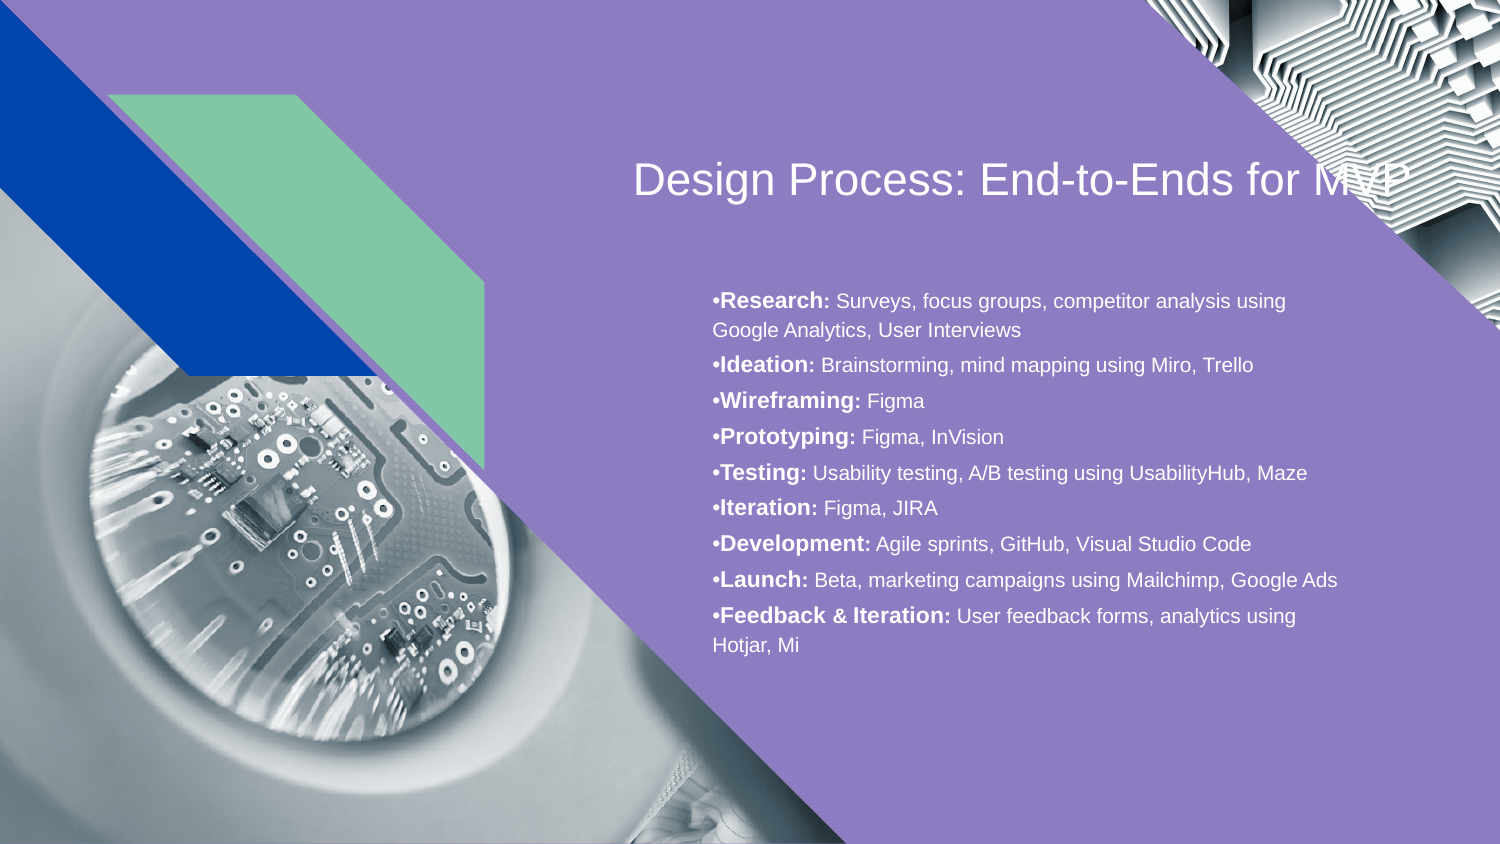

# Design Process: End-to-Ends for MVP
•Research: Surveys, focus groups, competitor analysis using Google Analytics, User Interviews
•Ideation: Brainstorming, mind mapping using Miro, Trello
•Wireframing: Figma
•Prototyping: Figma, InVision
•Testing: Usability testing, A/B testing using UsabilityHub, Maze
•Iteration: Figma, JIRA
•Development: Agile sprints, GitHub, Visual Studio Code
•Launch: Beta, marketing campaigns using Mailchimp, Google Ads
•Feedback & Iteration: User feedback forms, analytics using Hotjar, Mi